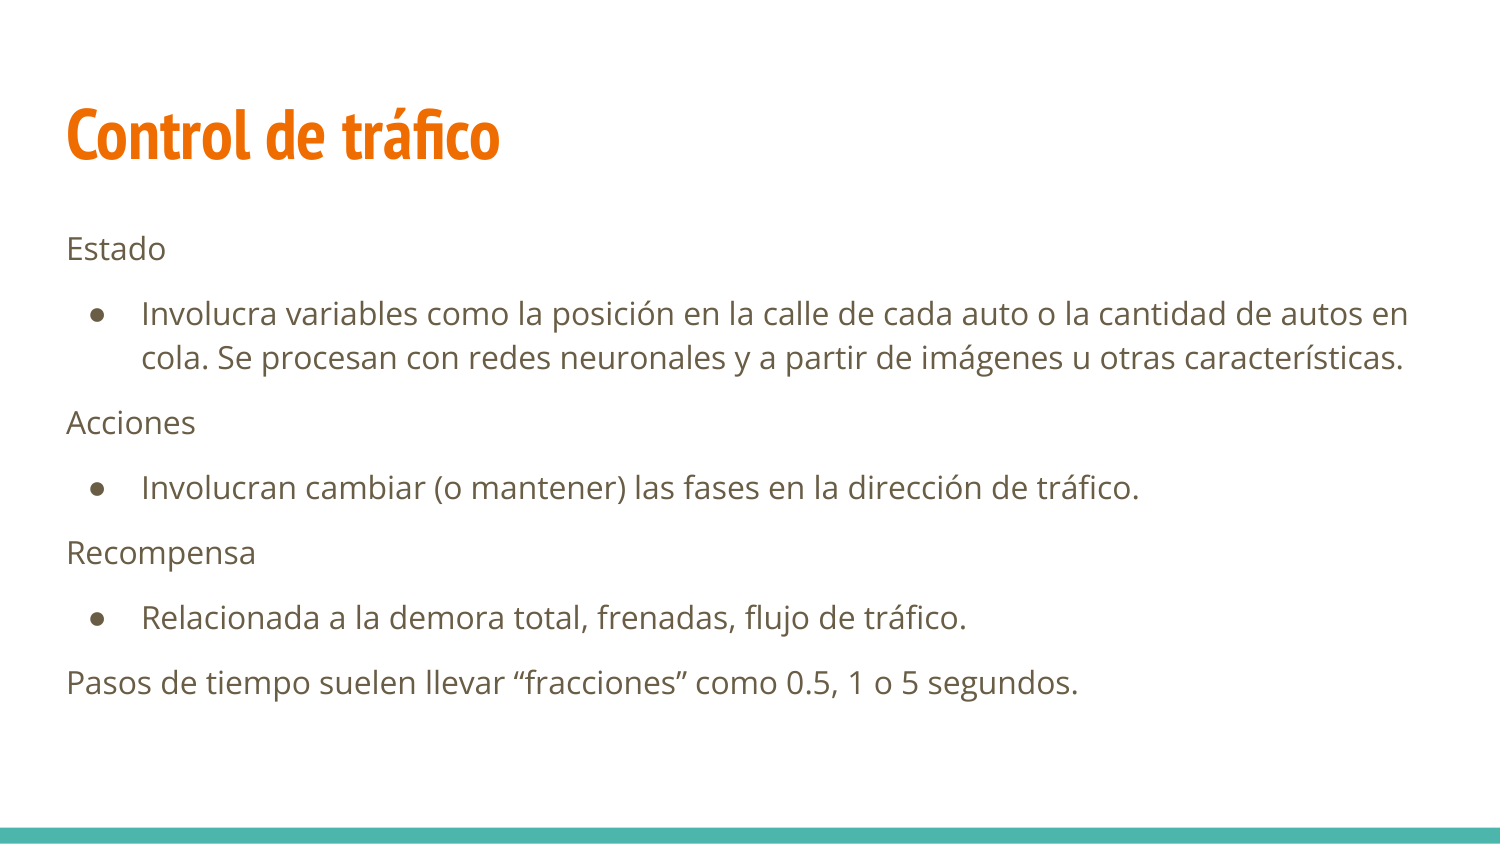

# Control de tráfico
Estado
Involucra variables como la posición en la calle de cada auto o la cantidad de autos en cola. Se procesan con redes neuronales y a partir de imágenes u otras características.
Acciones
Involucran cambiar (o mantener) las fases en la dirección de tráfico.
Recompensa
Relacionada a la demora total, frenadas, flujo de tráfico.
Pasos de tiempo suelen llevar “fracciones” como 0.5, 1 o 5 segundos.